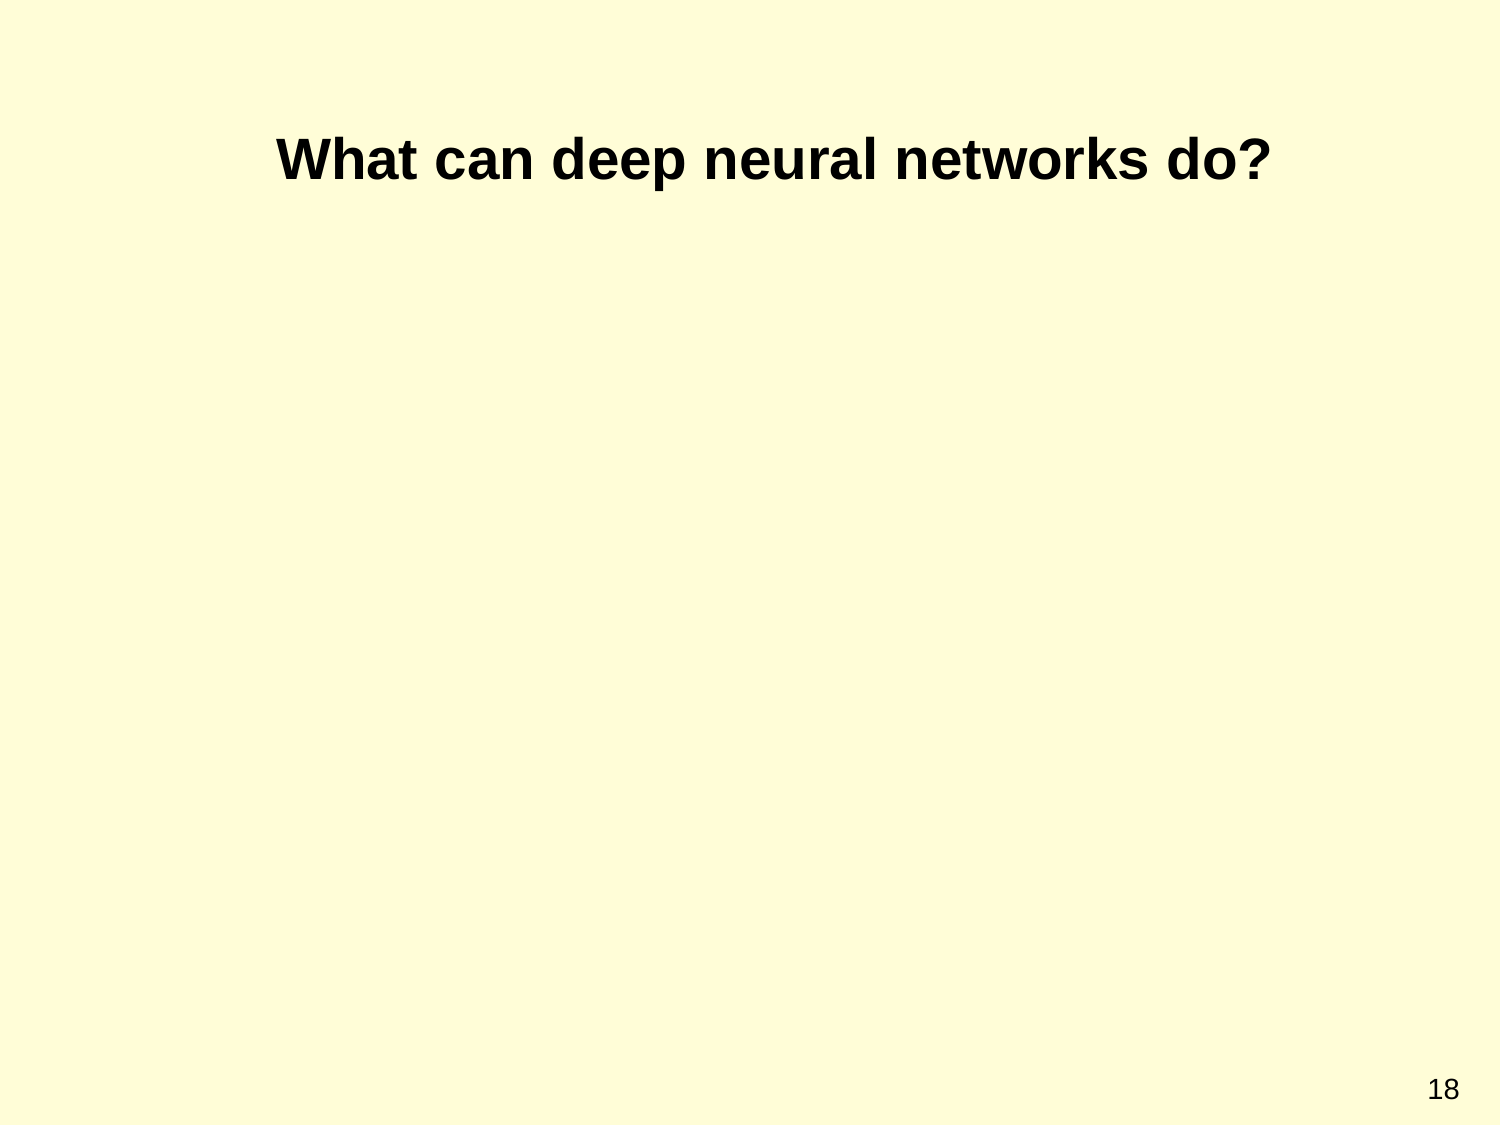

What can deep neural networks do?
18